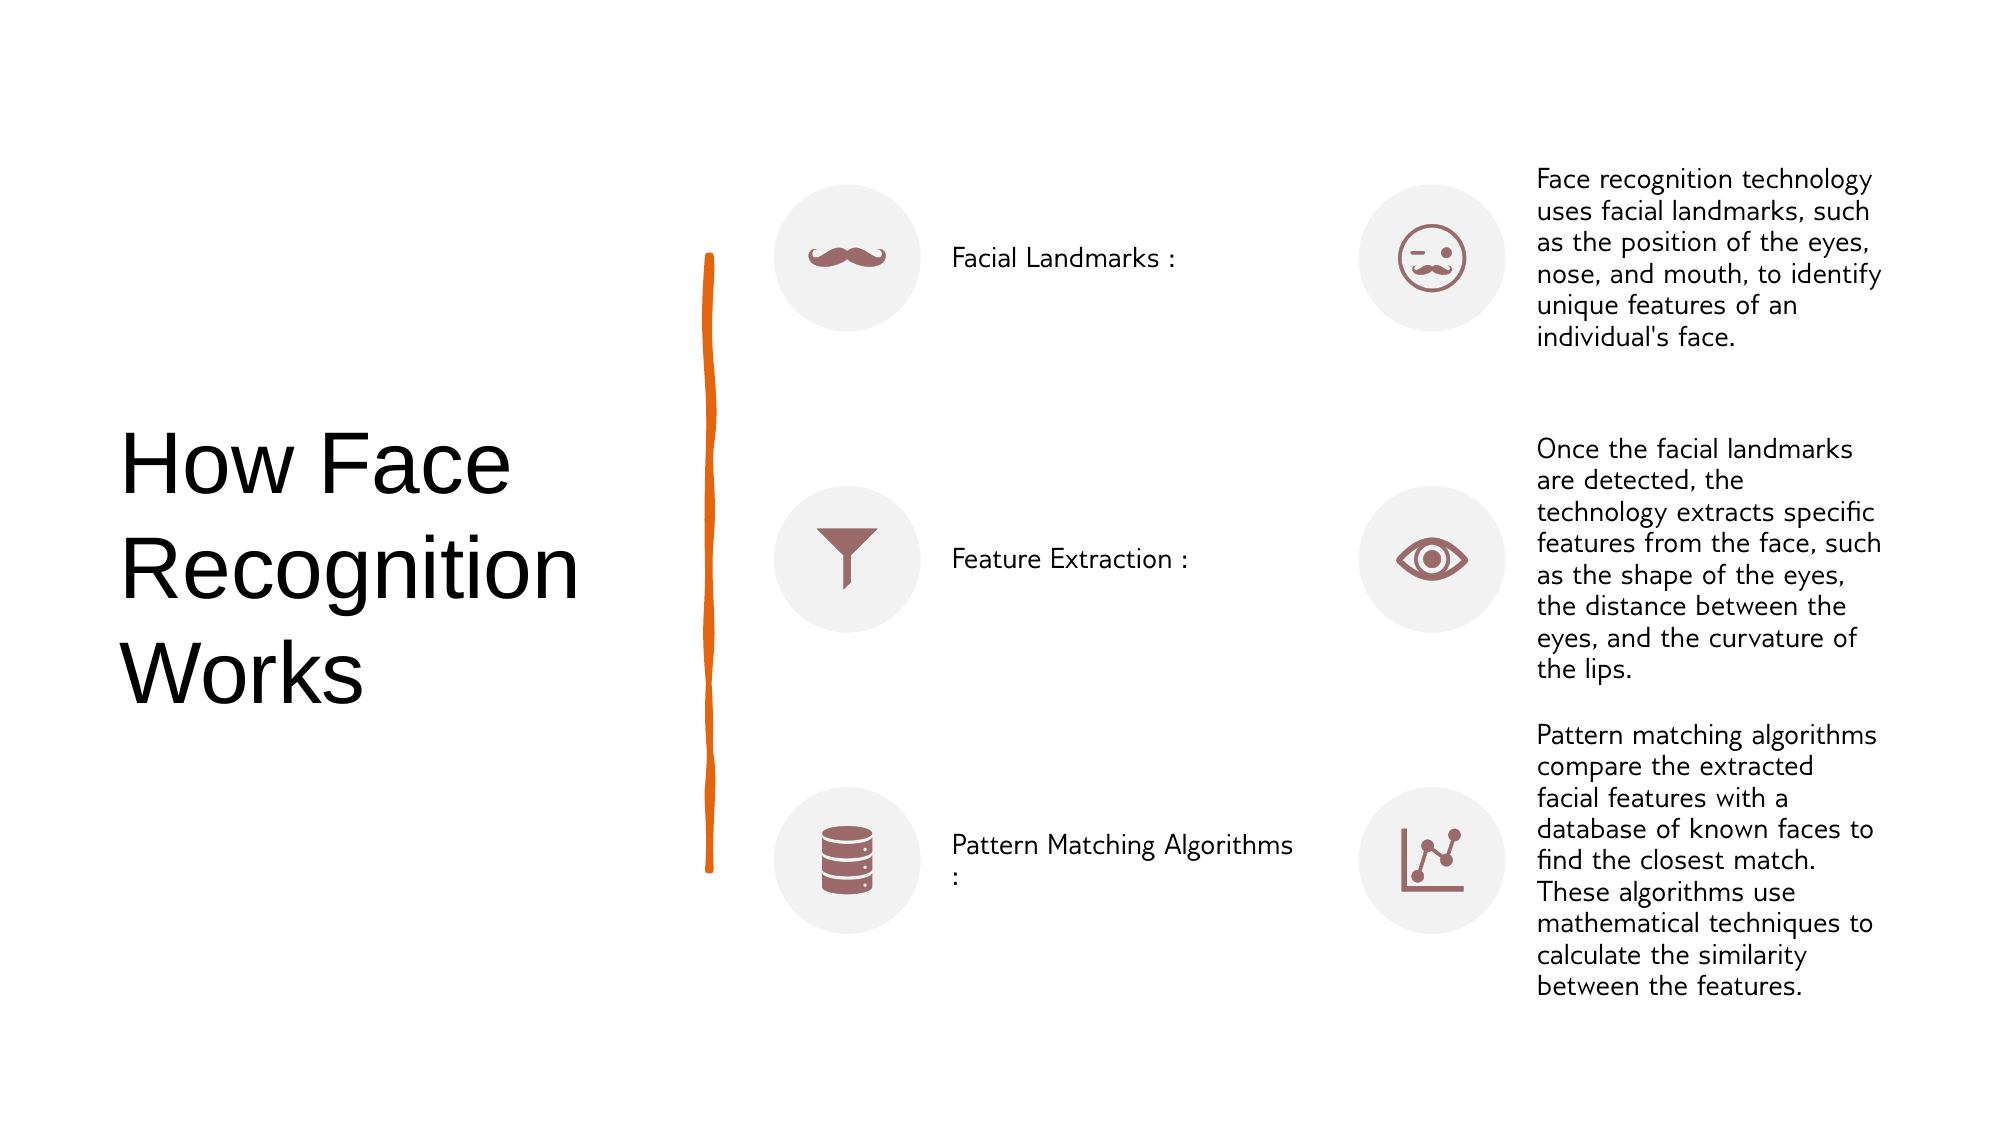

Facial Landmarks :
Face recognition technology uses facial landmarks, such as the position of the eyes, nose, and mouth, to identify unique features of an individual's face.
Feature Extraction :
Once the facial landmarks are detected, the technology extracts specific features from the face, such as the shape of the eyes, the distance between the eyes, and the curvature of the lips.
Pattern Matching Algorithms :
Pattern matching algorithms compare the extracted facial features with a database of known faces to find the closest match. These algorithms use mathematical techniques to calculate the similarity between the features.
# How Face Recognition Works